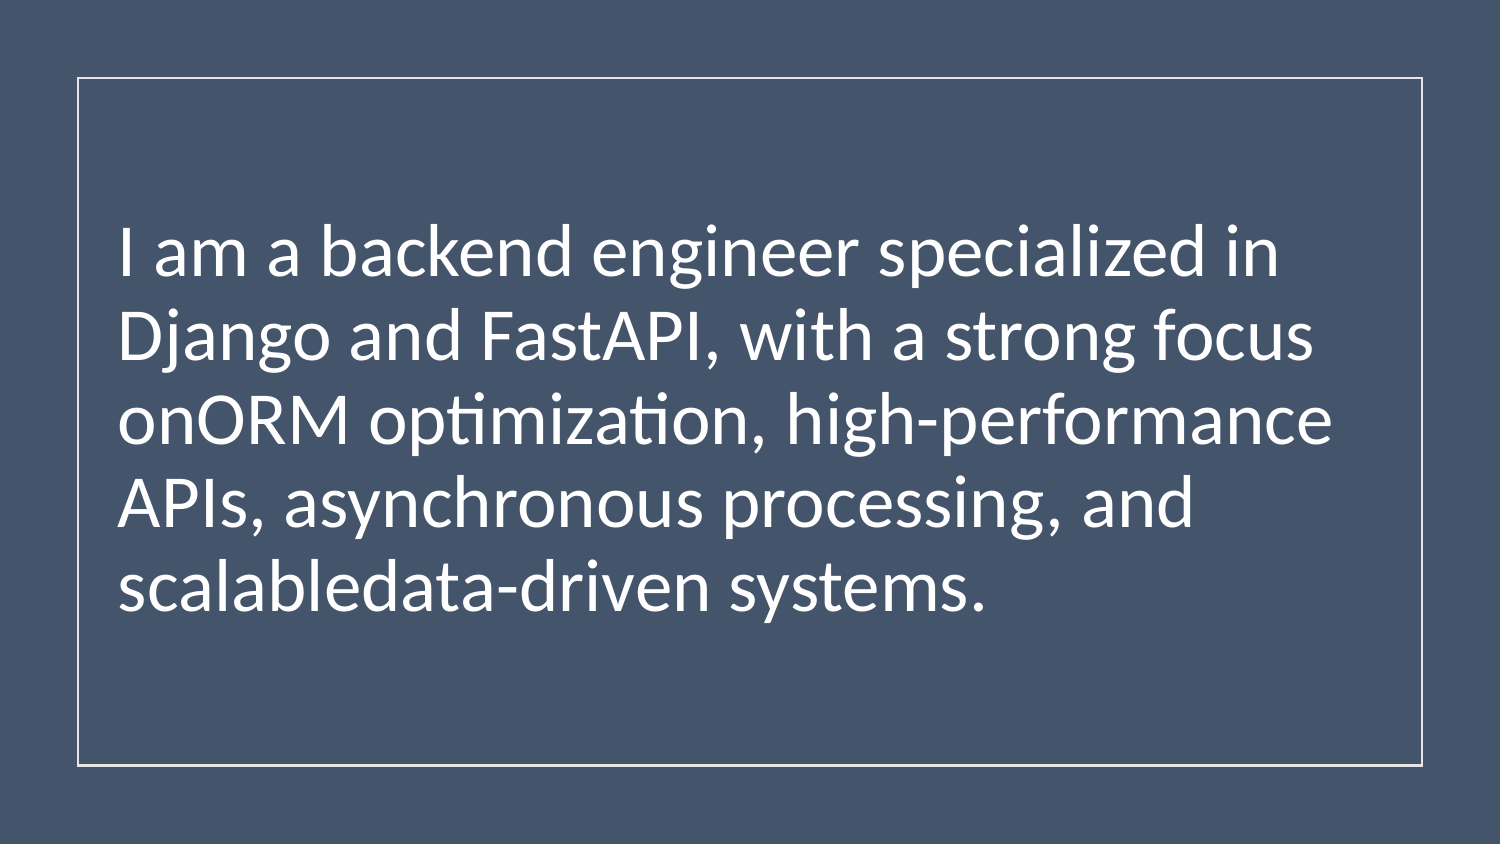

# I am a backend engineer specialized in Django and FastAPI, with a strong focus onORM optimization, high-performance APIs, asynchronous processing, and scalabledata-driven systems.